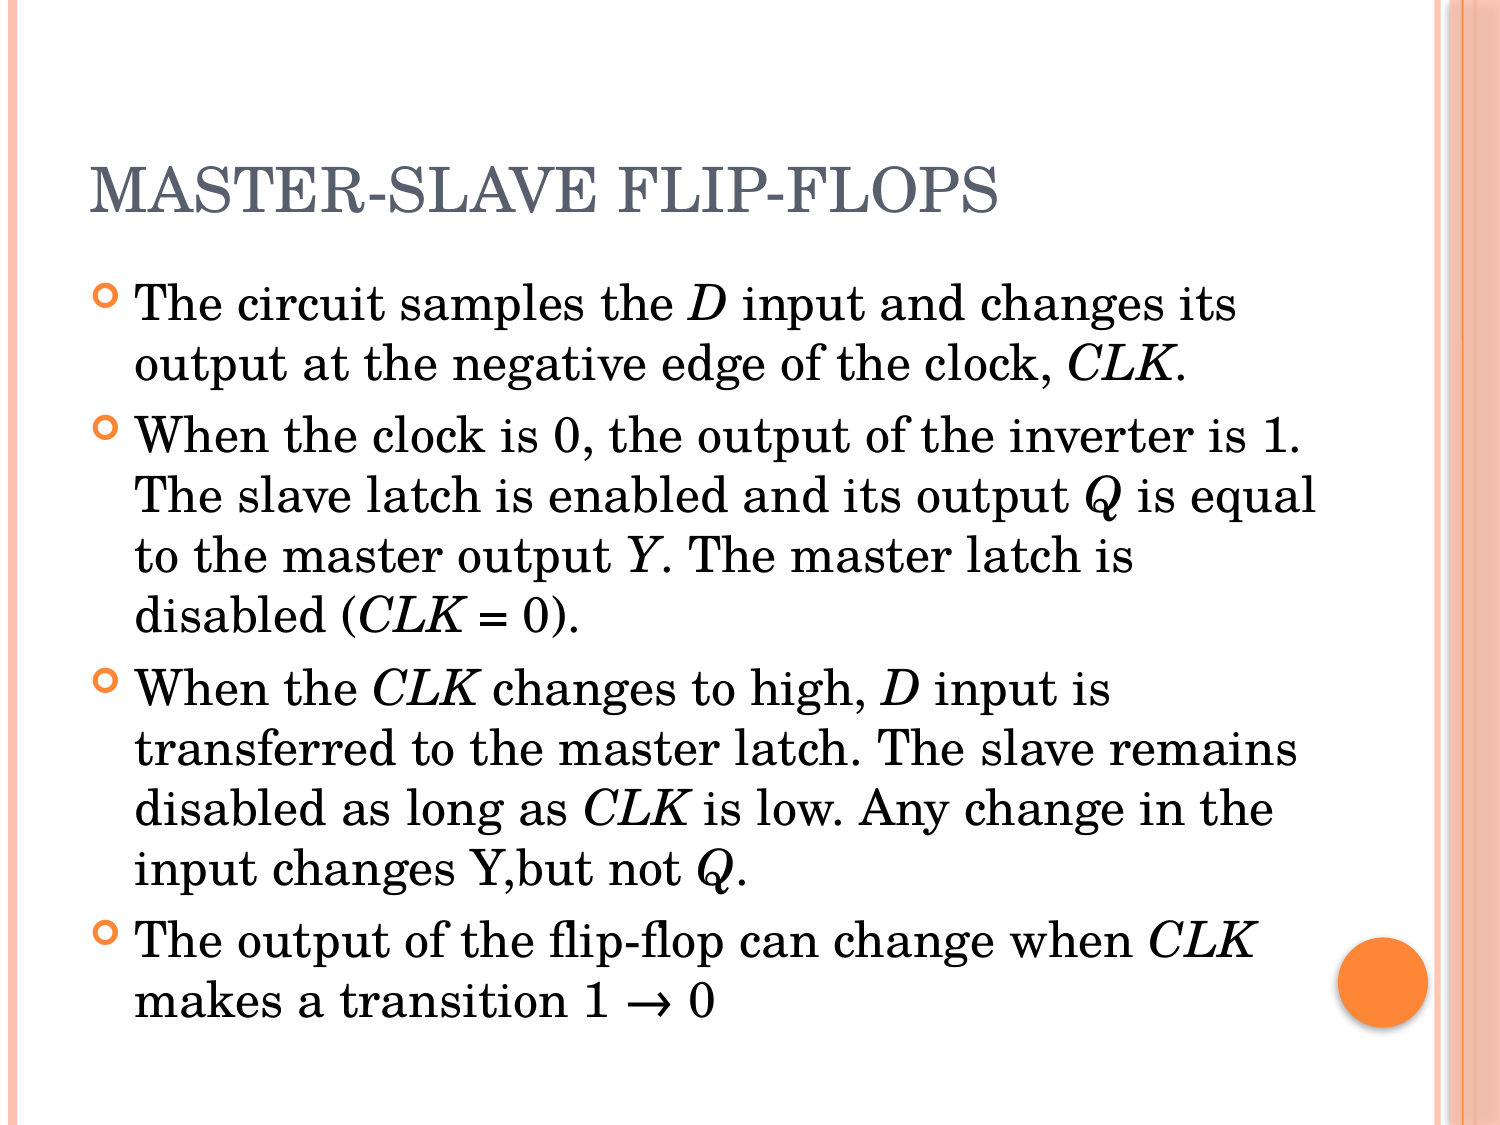

# Master-Slave Flip-Flops
The circuit samples the D input and changes its output at the negative edge of the clock, CLK.
When the clock is 0, the output of the inverter is 1. The slave latch is enabled and its output Q is equal to the master output Y. The master latch is disabled (CLK = 0).
When the CLK changes to high, D input is transferred to the master latch. The slave remains disabled as long as CLK is low. Any change in the input changes Y,but not Q.
The output of the flip-flop can change when CLK makes a transition 1 → 0